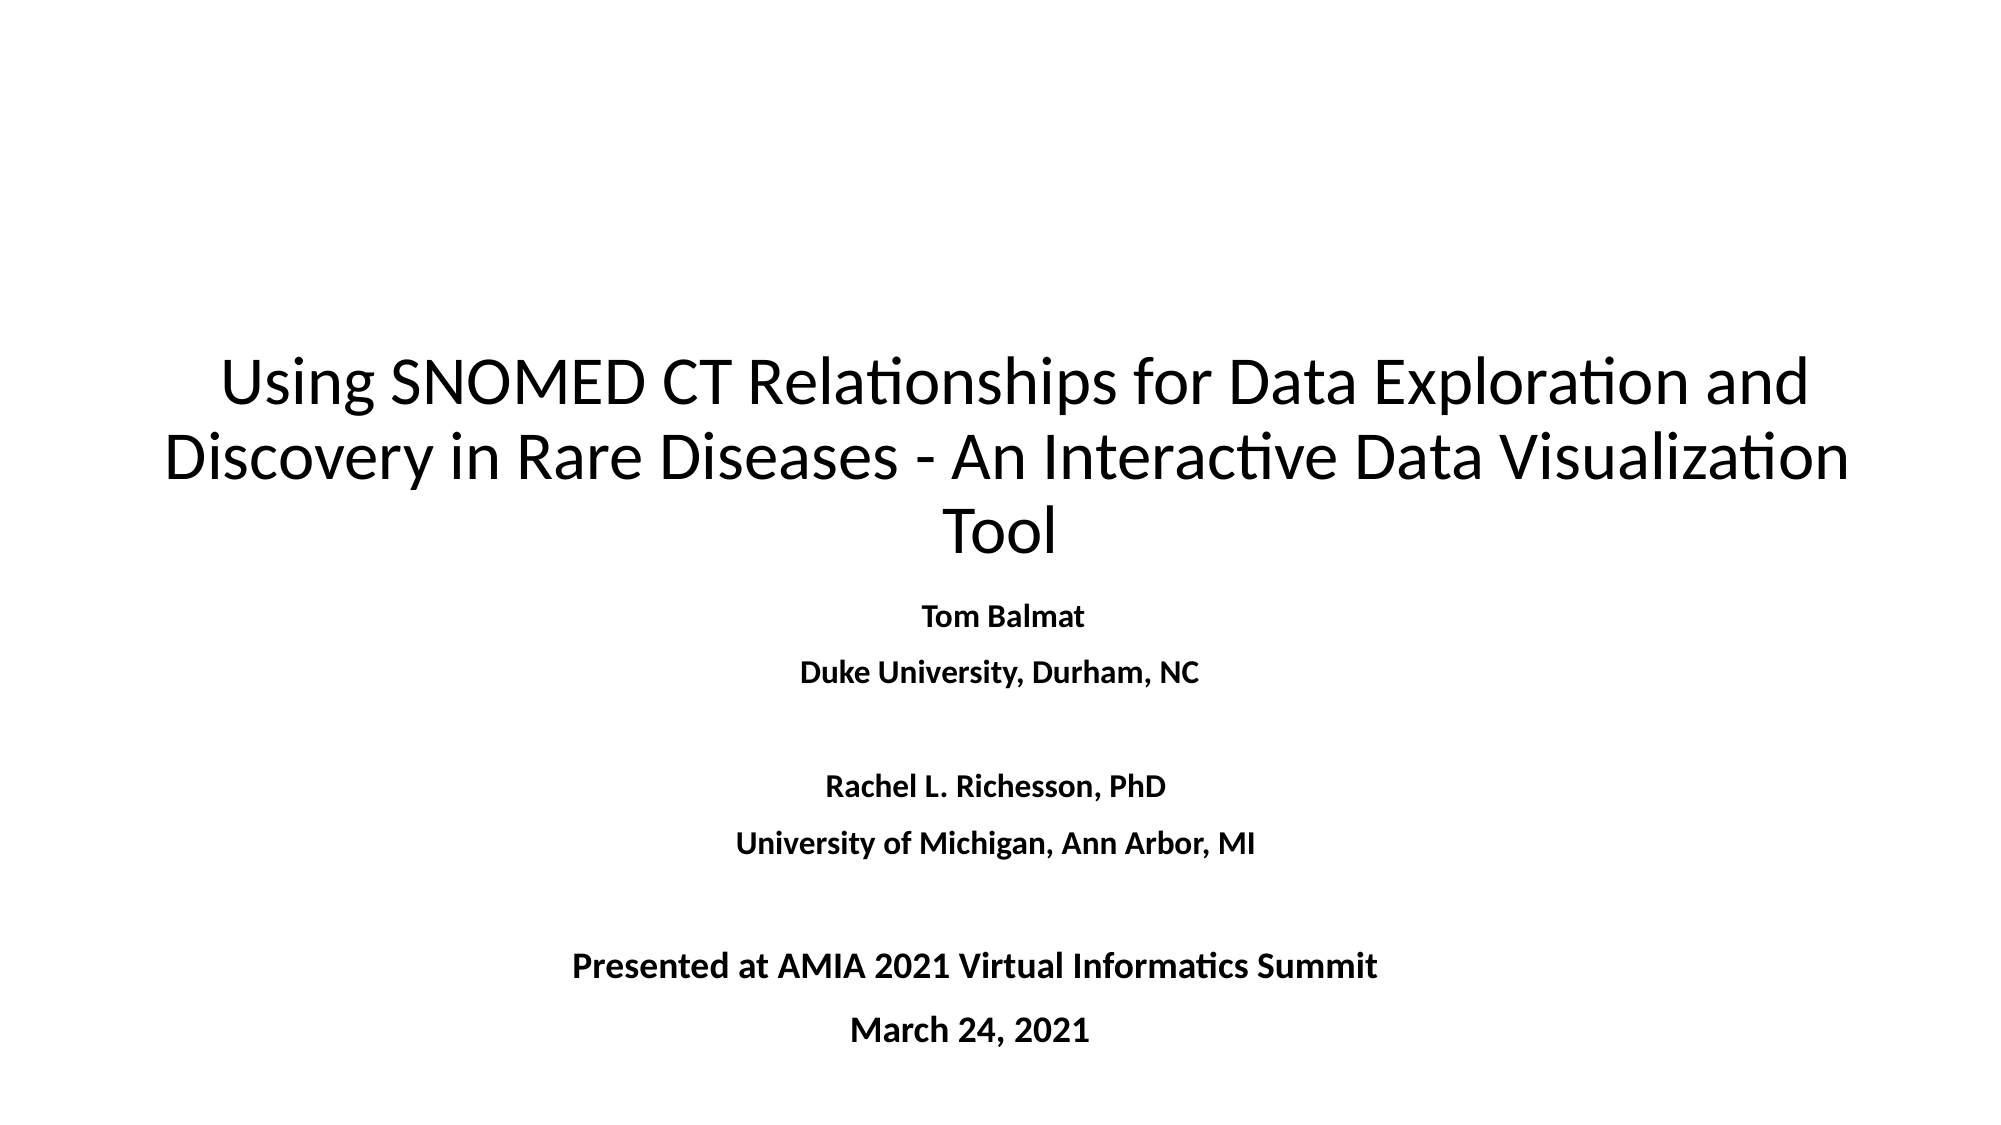

# Using SNOMED CT Relationships for Data Exploration and Discovery in Rare Diseases - An Interactive Data Visualization Tool
 Tom Balmat
Duke University, Durham, NC

Rachel L. Richesson, PhD
University of Michigan, Ann Arbor, MI

 Presented at AMIA 2021 Virtual Informatics Summit
March 24, 2021